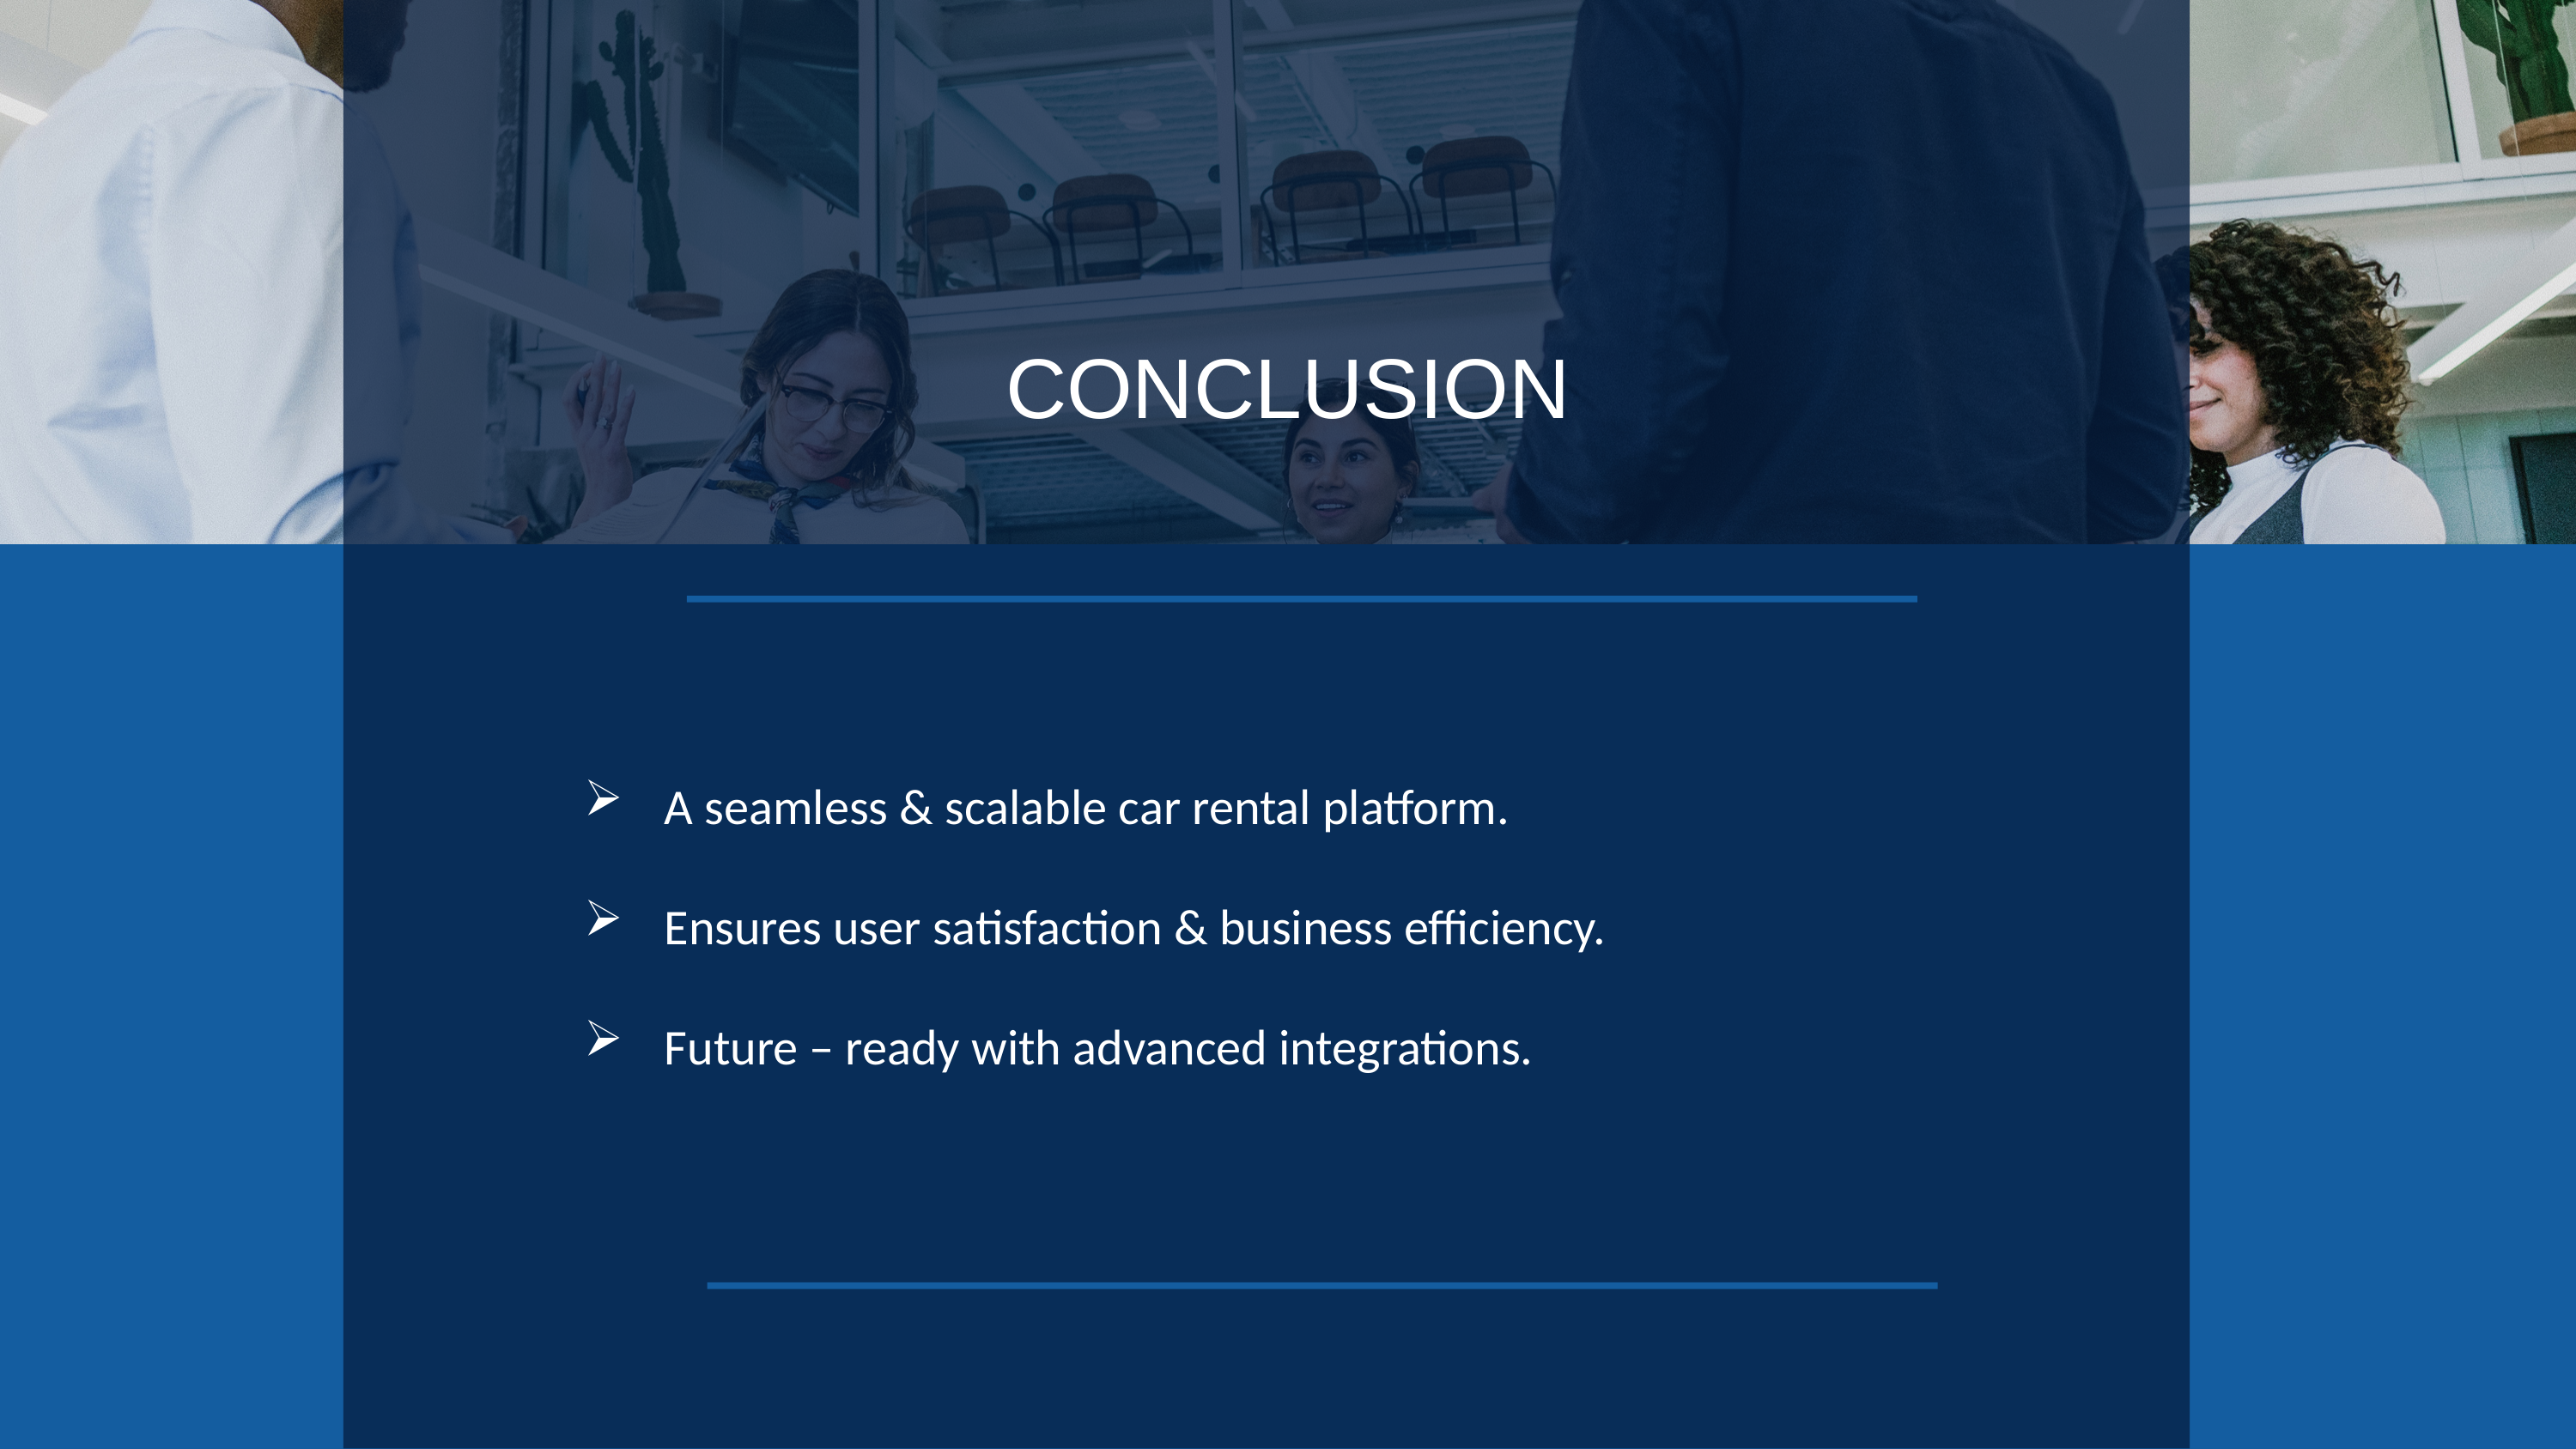

CONCLUSION

A seamless & scalable car rental platform.

Ensures user satisfaction & business efficiency.

Future – ready with advanced integrations.